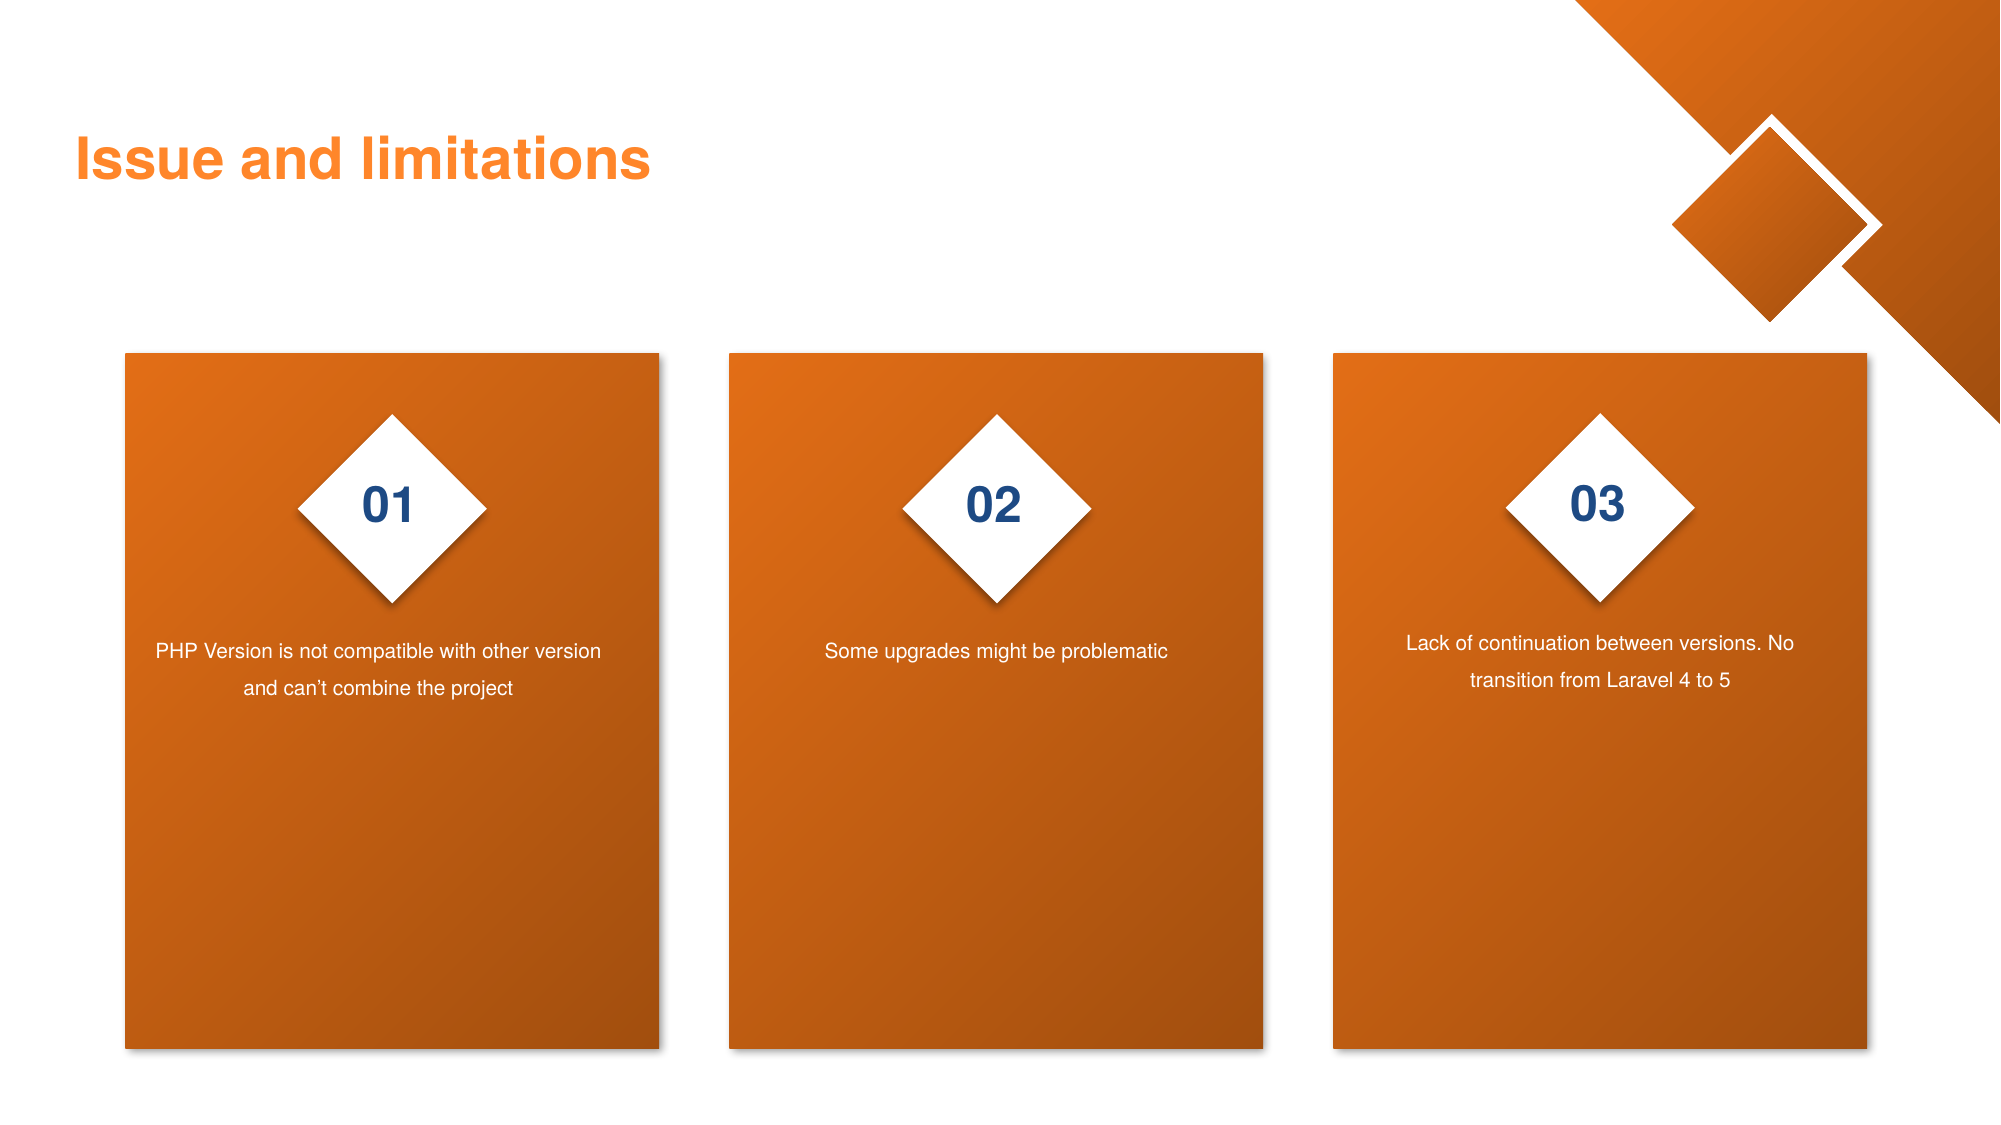

Issue and limitations

03
01
02

Lack of continuation between versions. No transition from Laravel 4 to 5
PHP Version is not compatible with other version and can’t combine the project
Some upgrades might be problematic